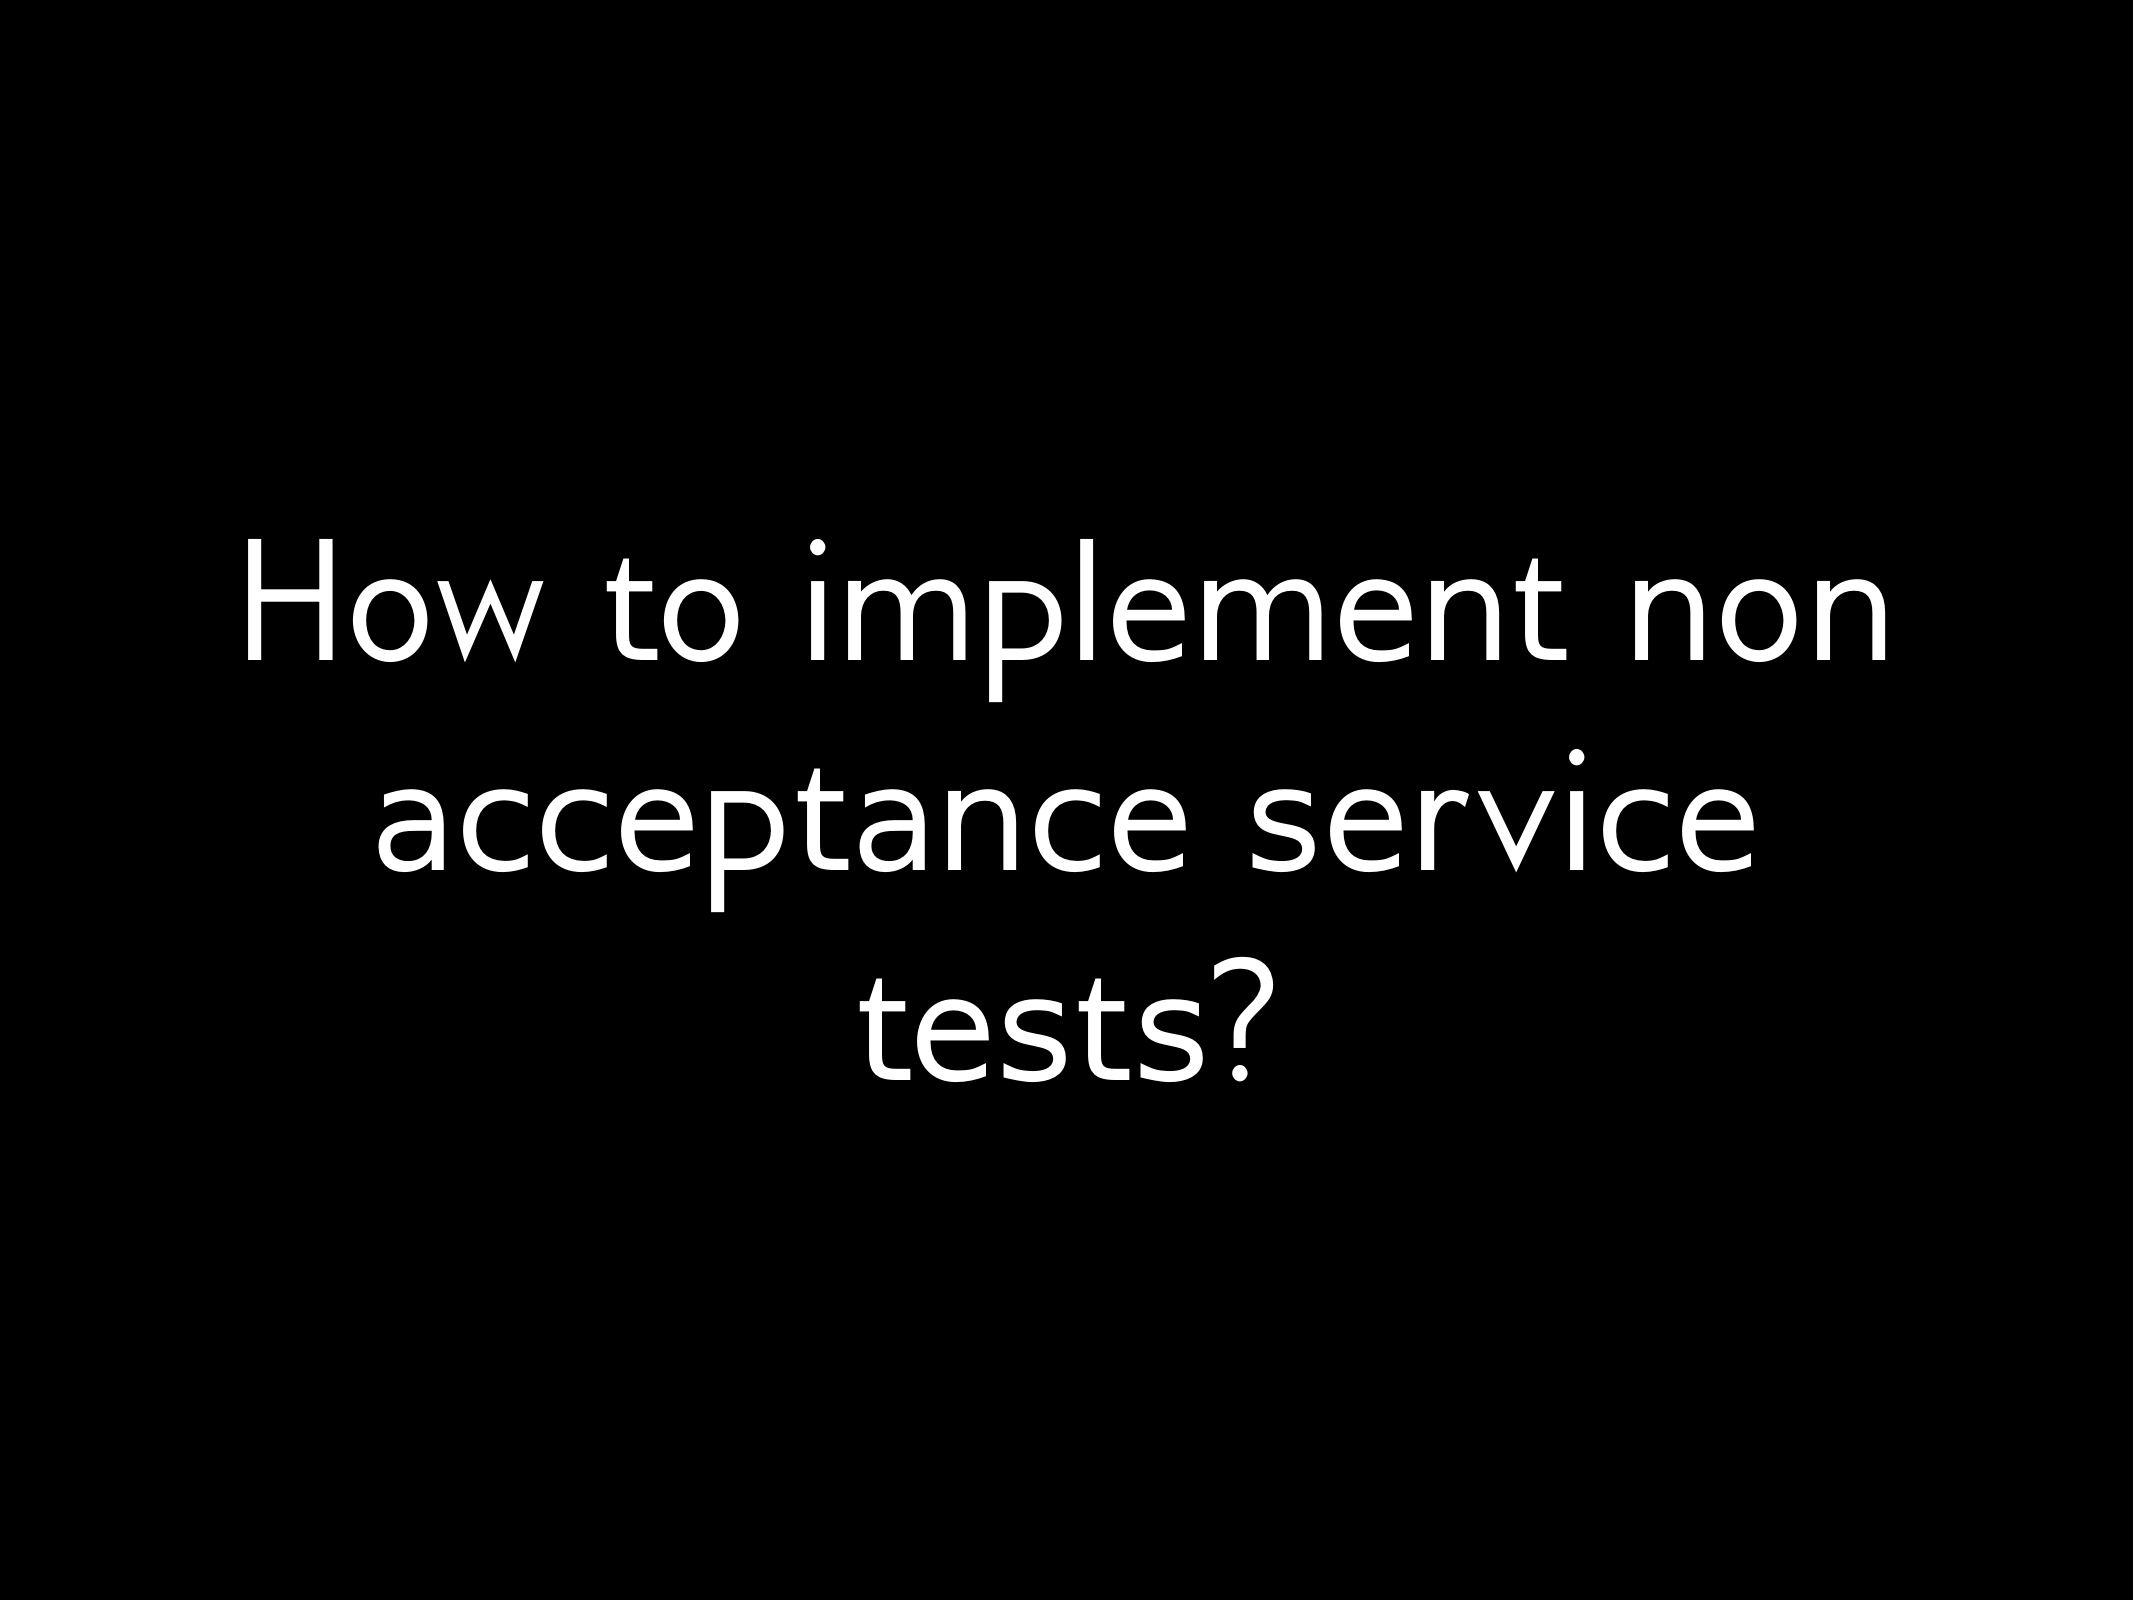

# How to implement non acceptance service tests?